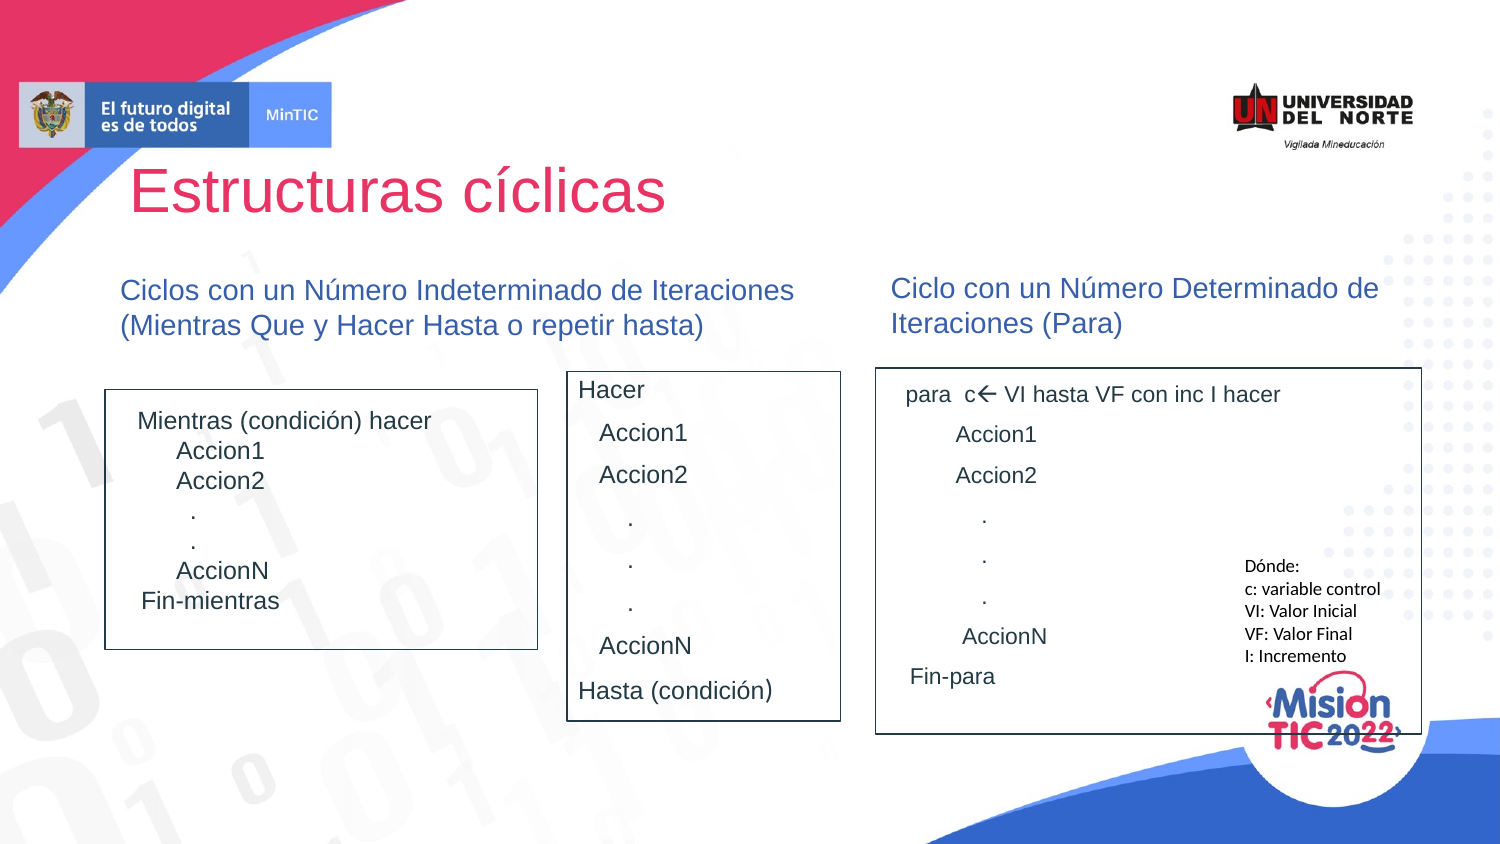

Estructuras cíclicas
Ciclo con un Número Determinado de Iteraciones (Para)
Ciclos con un Número Indeterminado de Iteraciones (Mientras Que y Hacer Hasta o repetir hasta)
   para  c🡨 VI hasta VF con inc I hacer
          Accion1
          Accion2
              .
              .
              .
           AccionN
   Fin-para

Hacer
   Accion1
   Accion2
       .
       .
       .
   AccionN
Hasta (condición)

   Mientras (condición) hacer
        Accion1
        Accion2
          .
          .
        AccionN
   Fin-mientras

Dónde:
c: variable control
VI: Valor Inicial
VF: Valor Final
I: Incremento